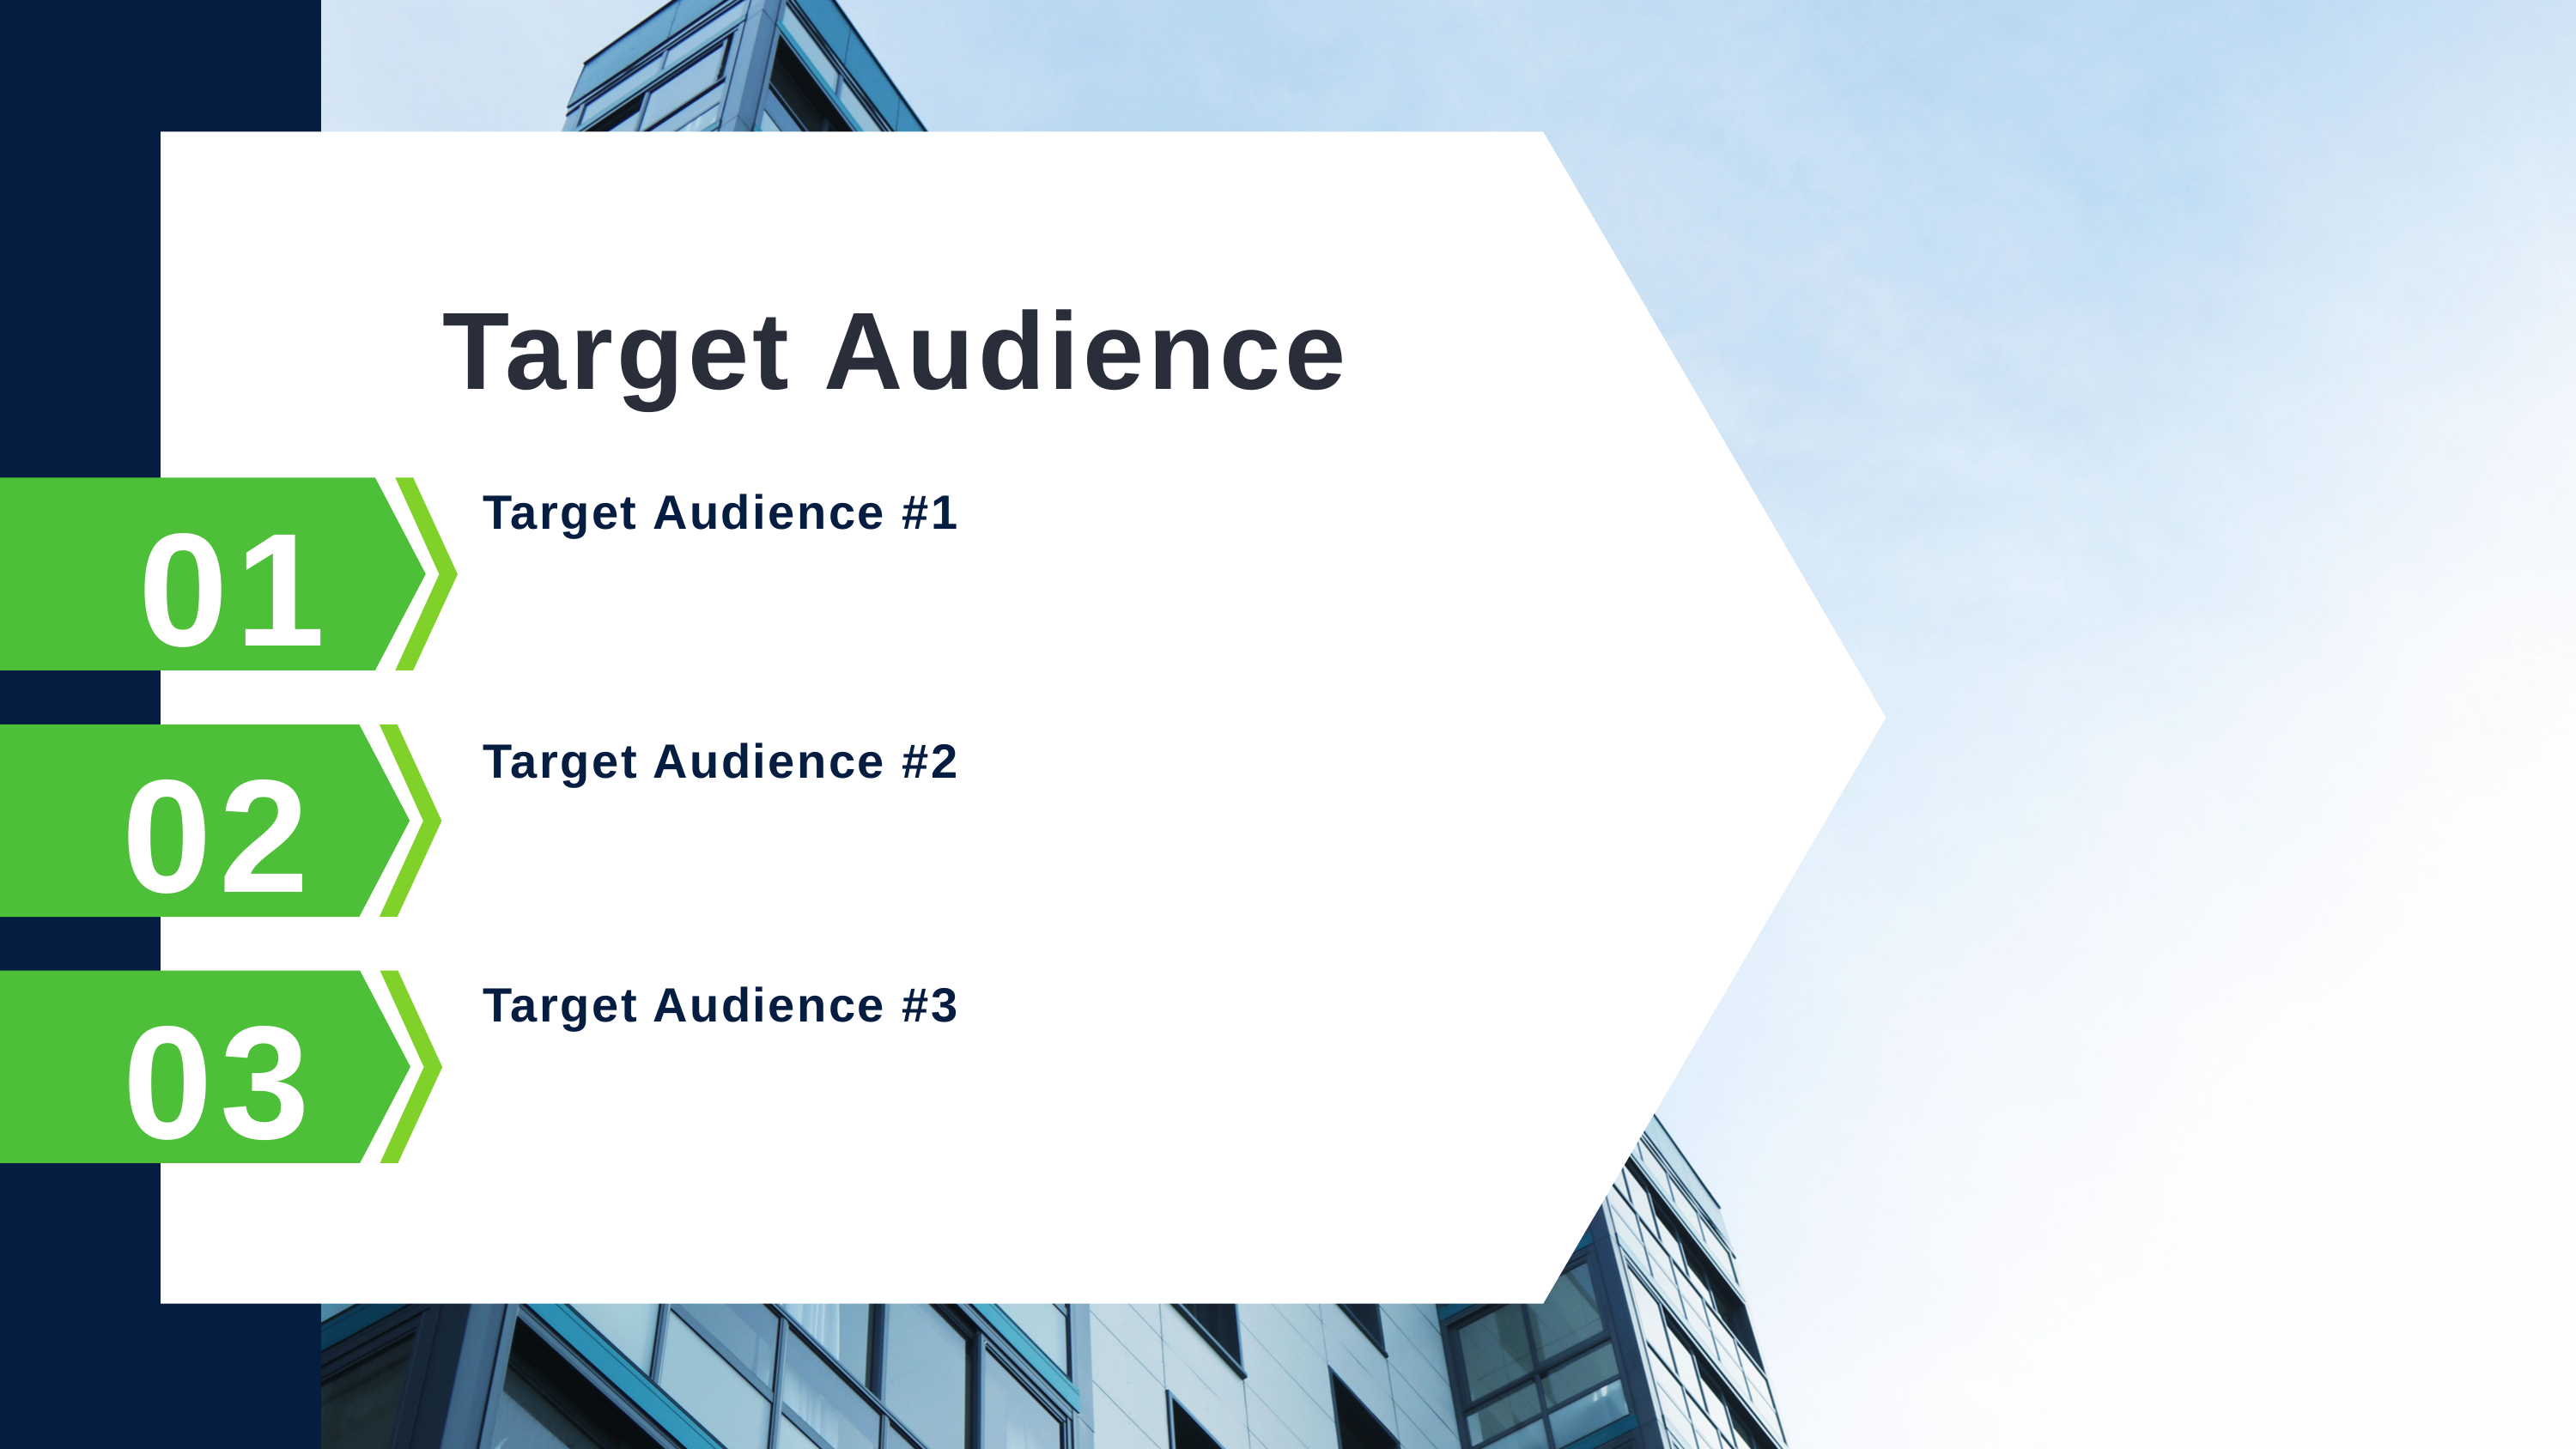

Target Audience
01
Target Audience #1

02
Target Audience #2

03
Target Audience #3